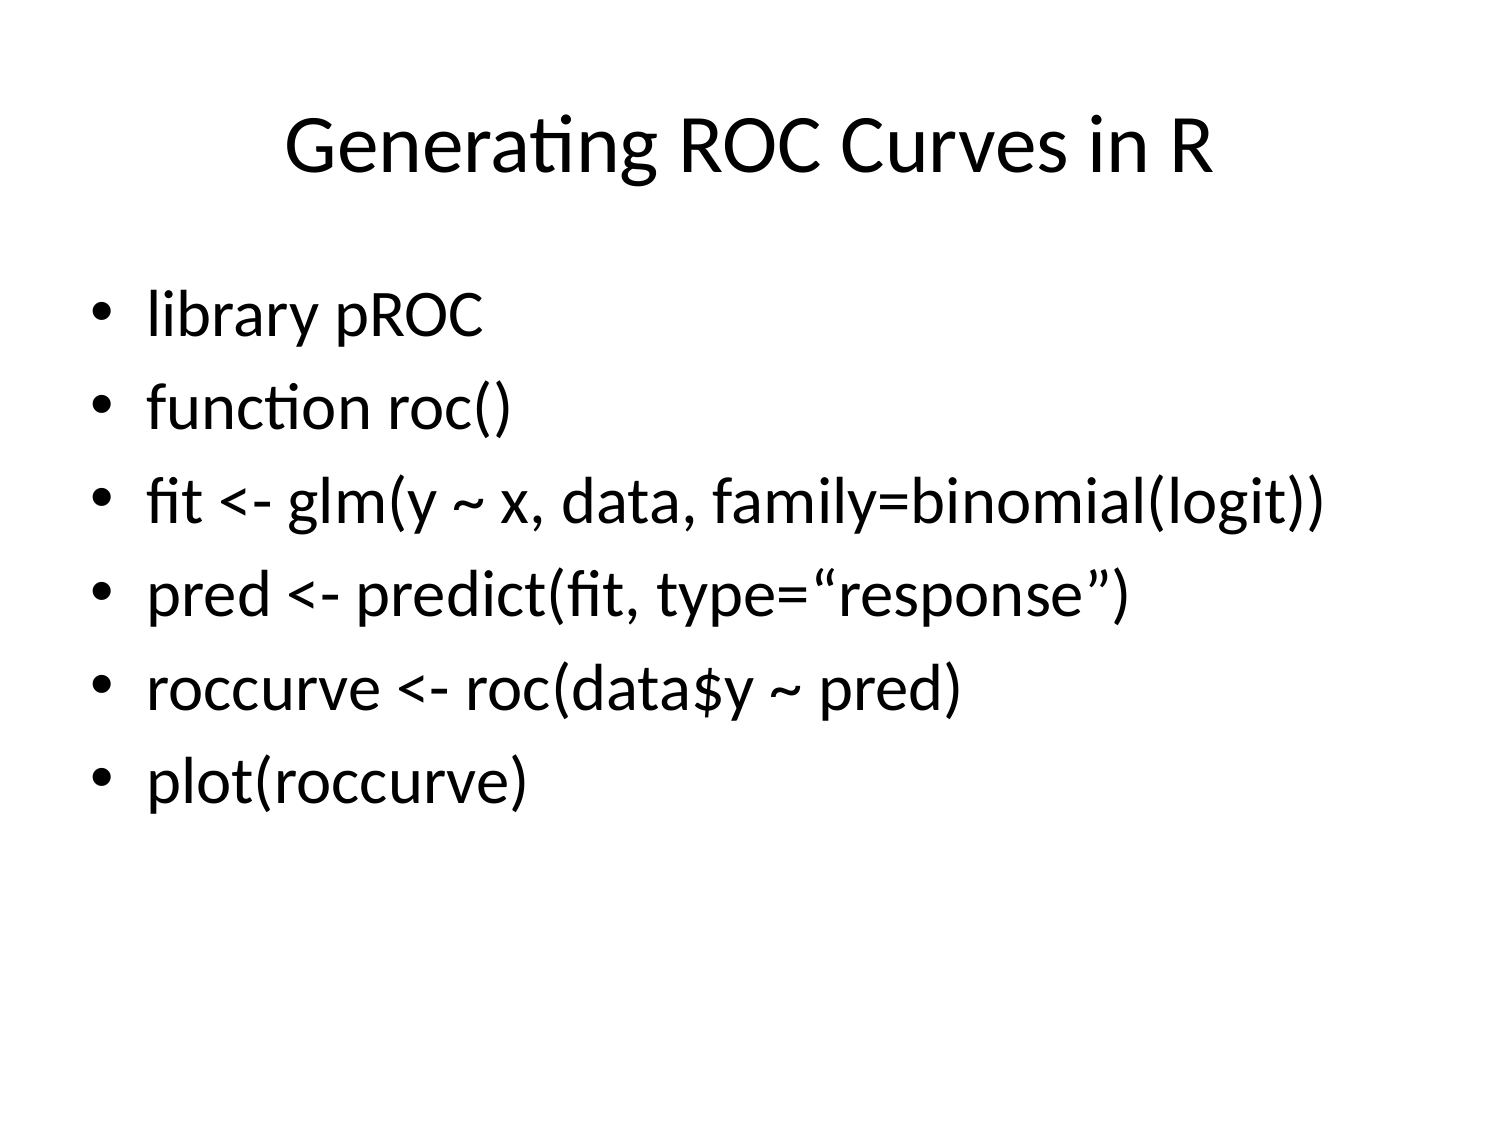

# Generating ROC Curves in R
library pROC
function roc()
fit <- glm(y ~ x, data, family=binomial(logit))
pred <- predict(fit, type=“response”)
roccurve <- roc(data$y ~ pred)
plot(roccurve)